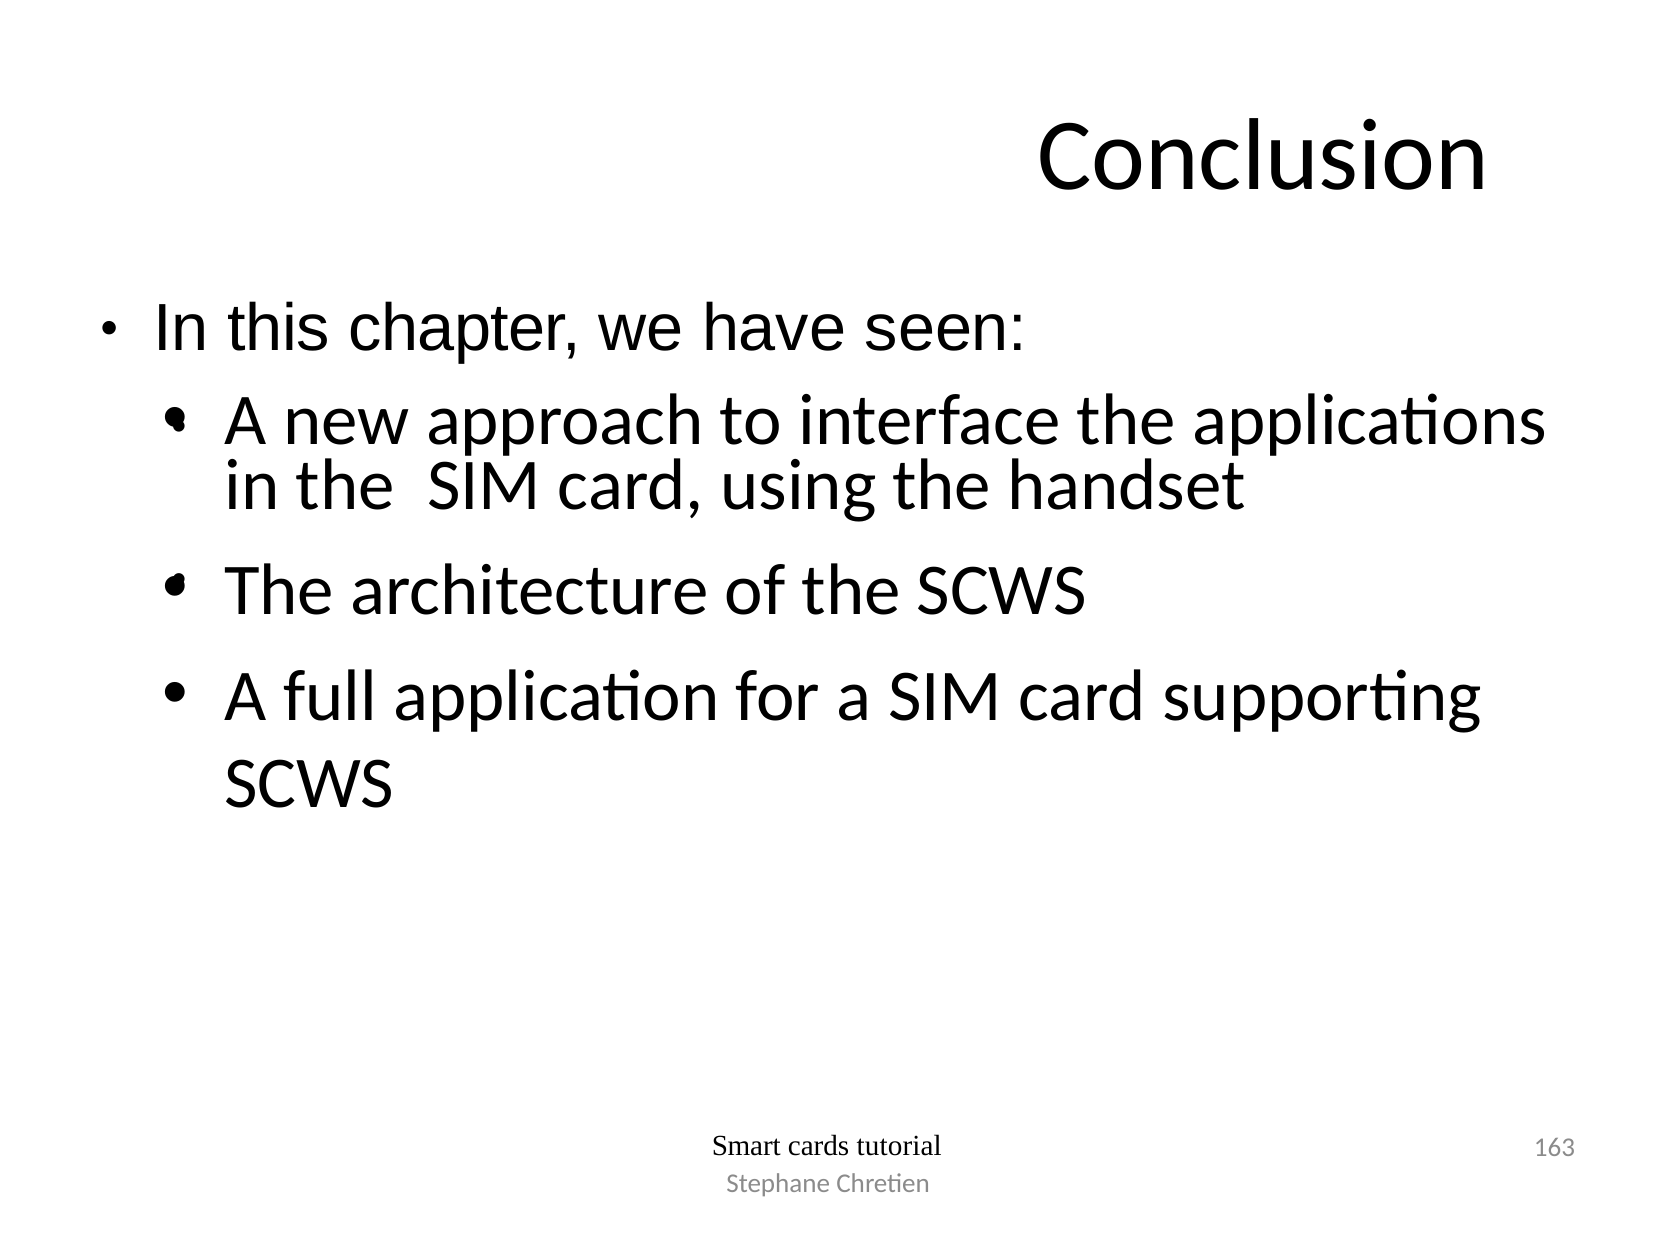

# Conclusion
In this chapter, we have seen:
A new approach to interface the applications in the  SIM card, using the handset
The architecture of the SCWS
A full application for a SIM card supporting SCWS
●
●
●
163
Smart cards tutorial
Stephane Chretien